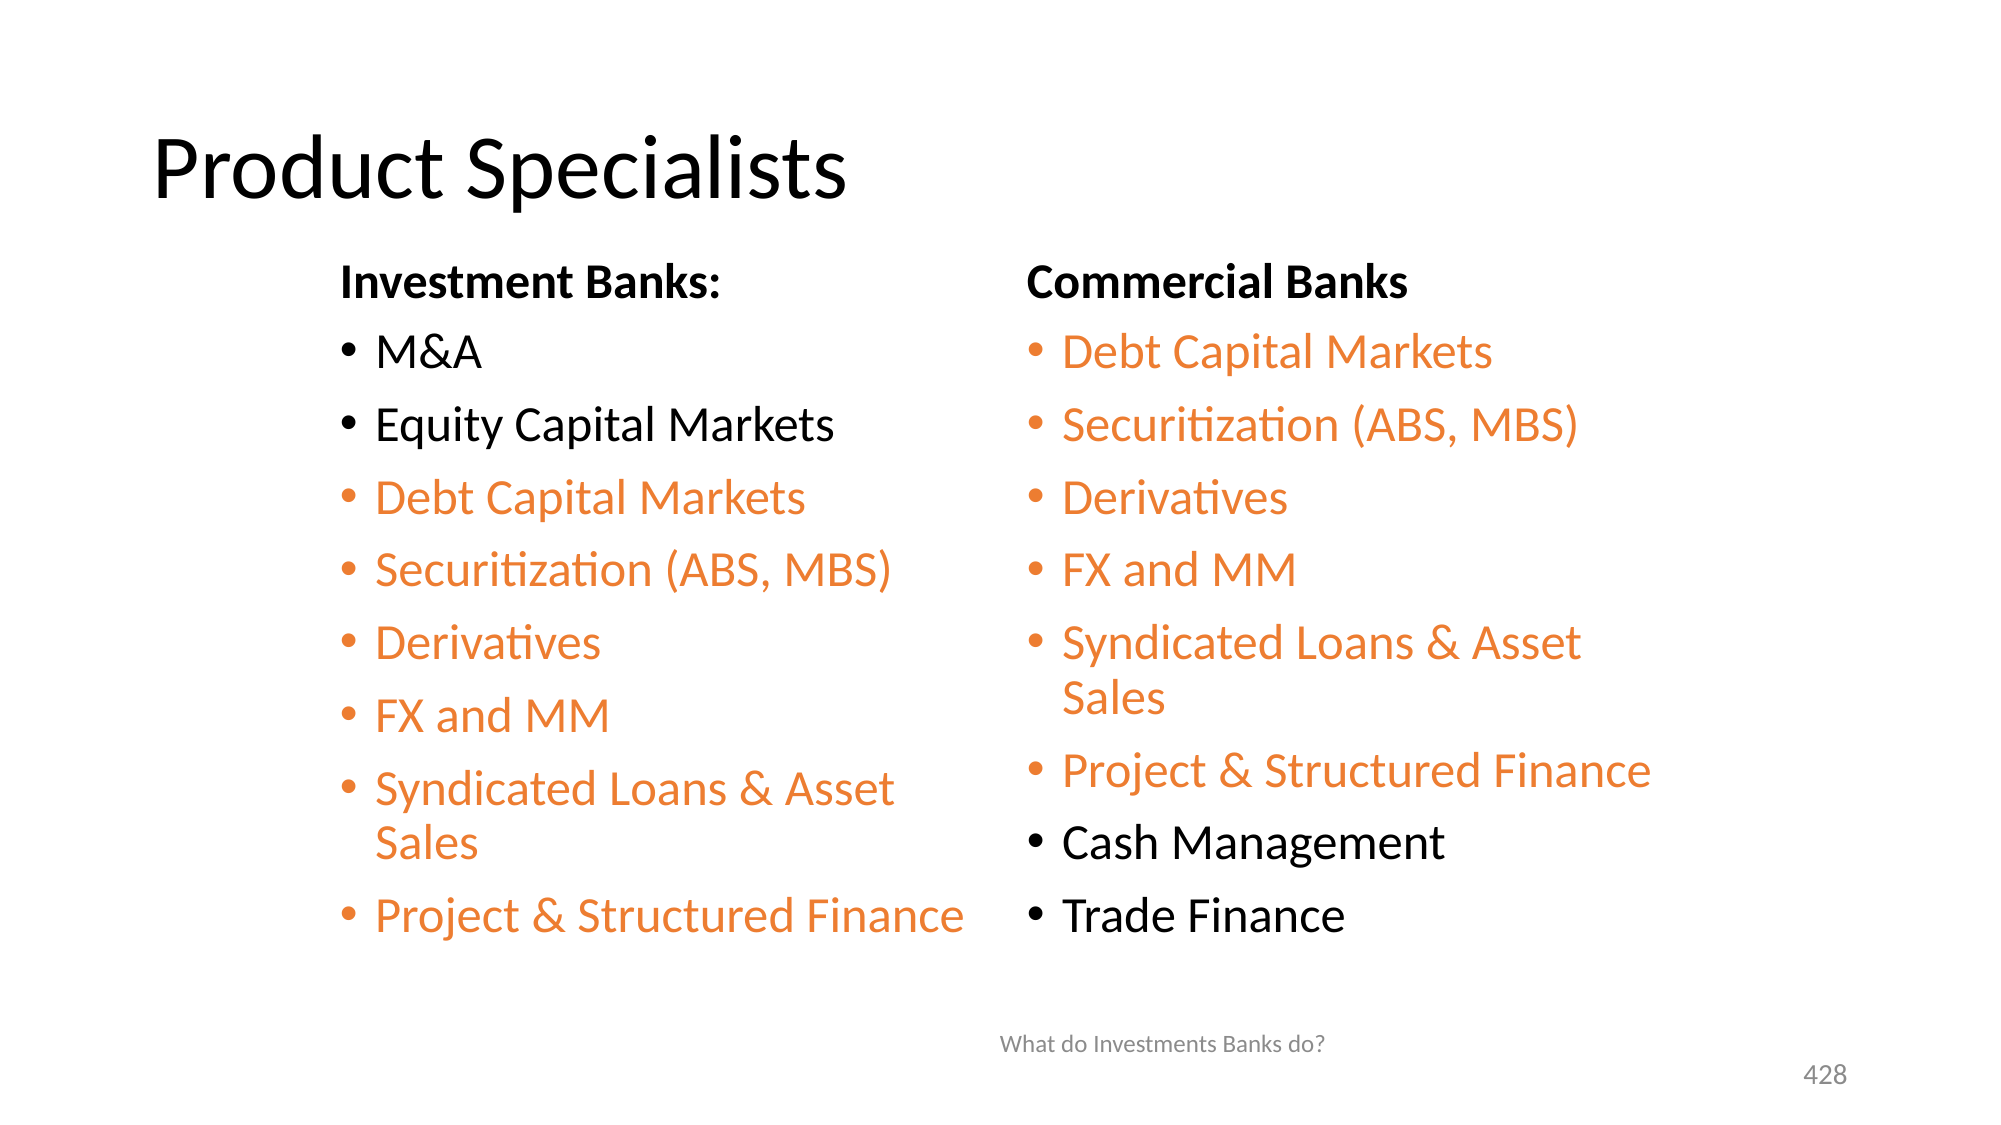

# Product Specialists
Investment Banks:
Commercial Banks
M&A
Equity Capital Markets
Debt Capital Markets
Securitization (ABS, MBS)
Derivatives
FX and MM
Syndicated Loans & Asset Sales
Project & Structured Finance

Debt Capital Markets
Securitization (ABS, MBS)
Derivatives
FX and MM
Syndicated Loans & Asset Sales
Project & Structured Finance
Cash Management
Trade Finance

What do Investments Banks do?
428